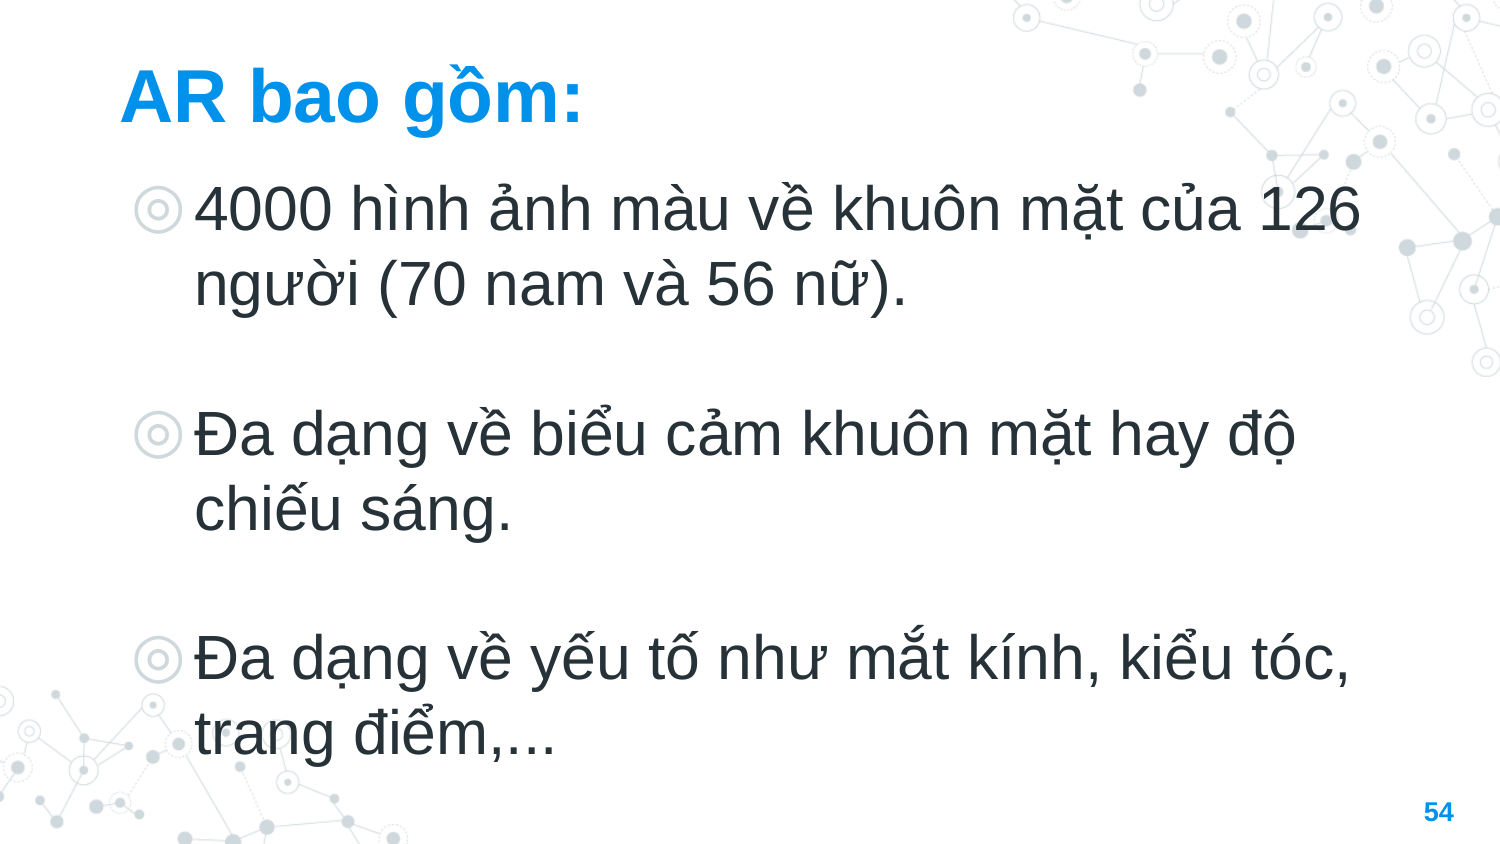

# AR bao gồm:
4000 hình ảnh màu về khuôn mặt của 126 người (70 nam và 56 nữ).

Đa dạng về biểu cảm khuôn mặt hay độ chiếu sáng.

Đa dạng về yếu tố như mắt kính, kiểu tóc, trang điểm,...

54